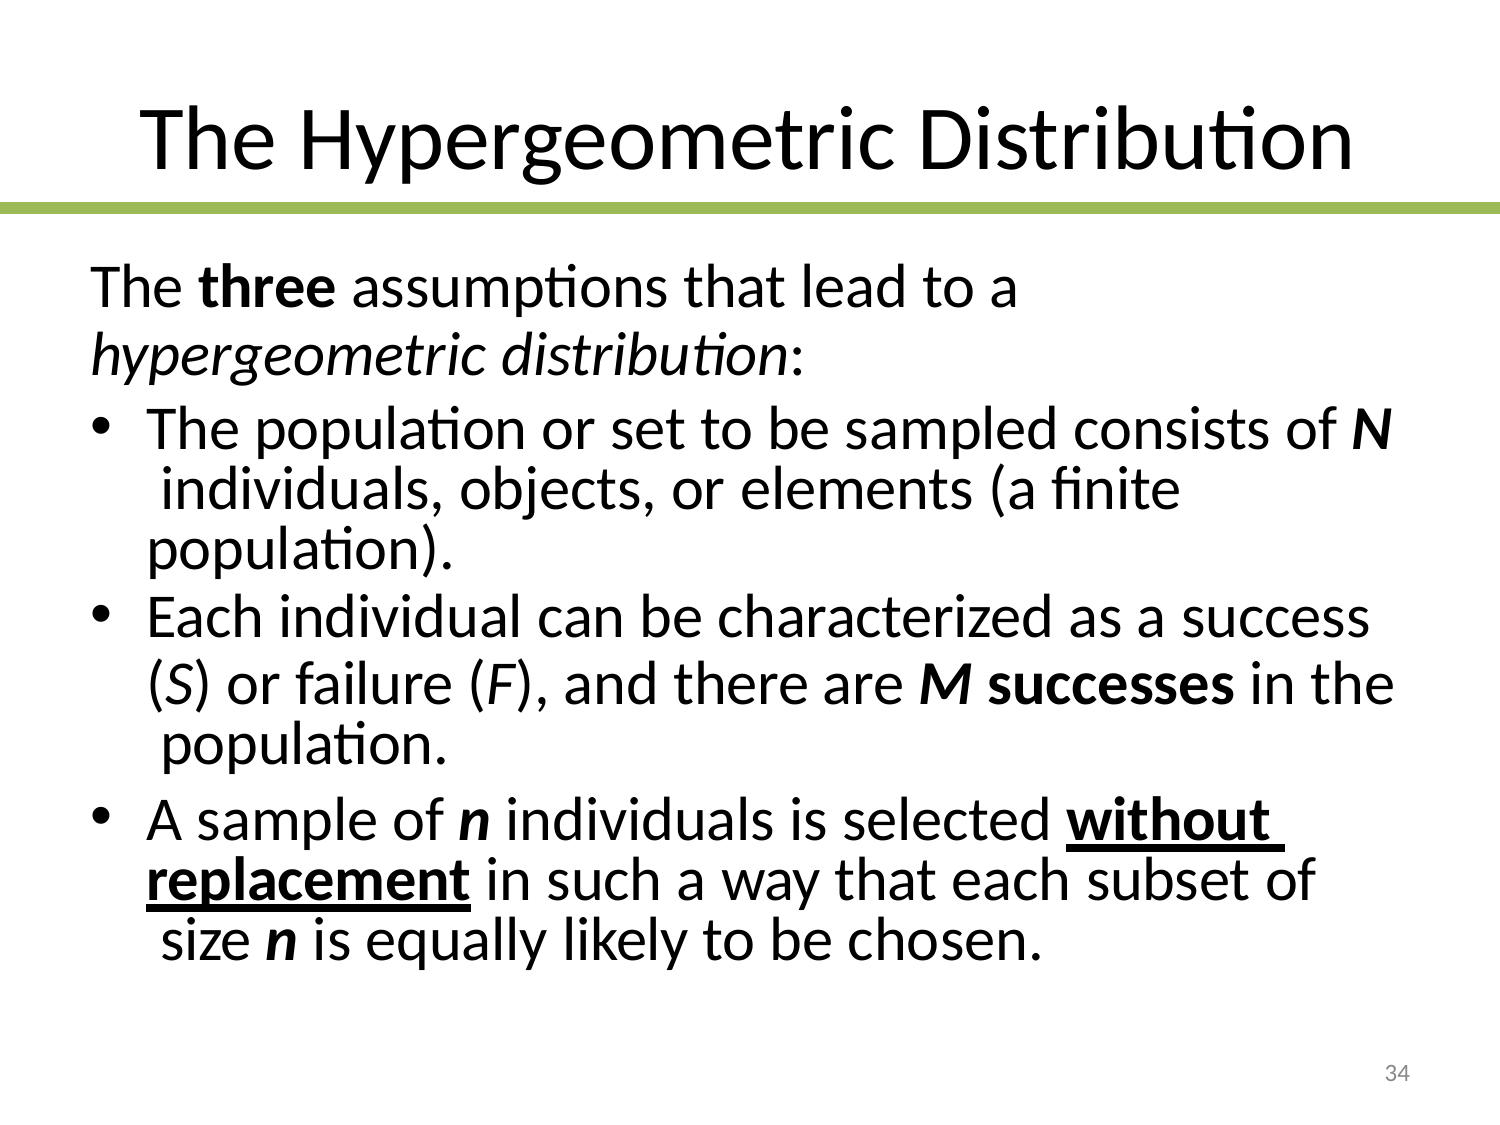

# The Hypergeometric Distribution

The three assumptions that lead to a
hypergeometric distribution:
The population or set to be sampled consists of N  individuals, objects, or elements (a finite  population).
Each individual can be characterized as a success
(S) or failure (F), and there are M successes in the  population.
A sample of n individuals is selected without  replacement in such a way that each subset of  size n is equally likely to be chosen.
34